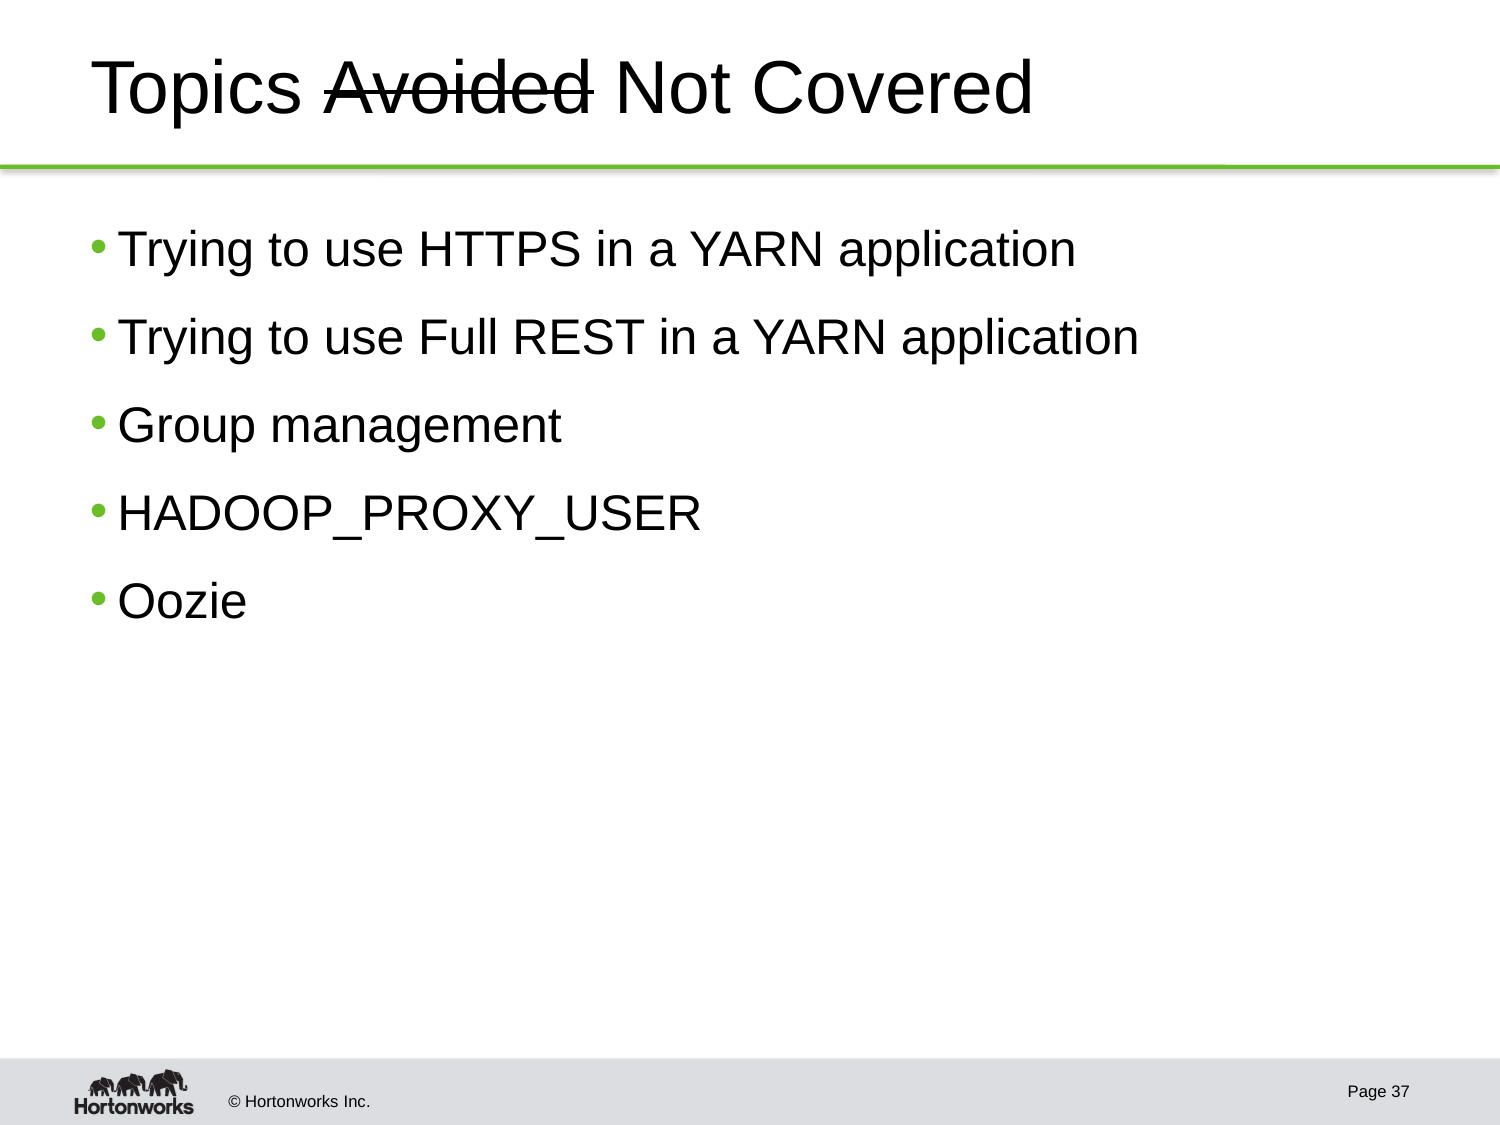

# Topics Avoided Not Covered
Trying to use HTTPS in a YARN application
Trying to use Full REST in a YARN application
Group management
HADOOP_PROXY_USER
Oozie

Page 37